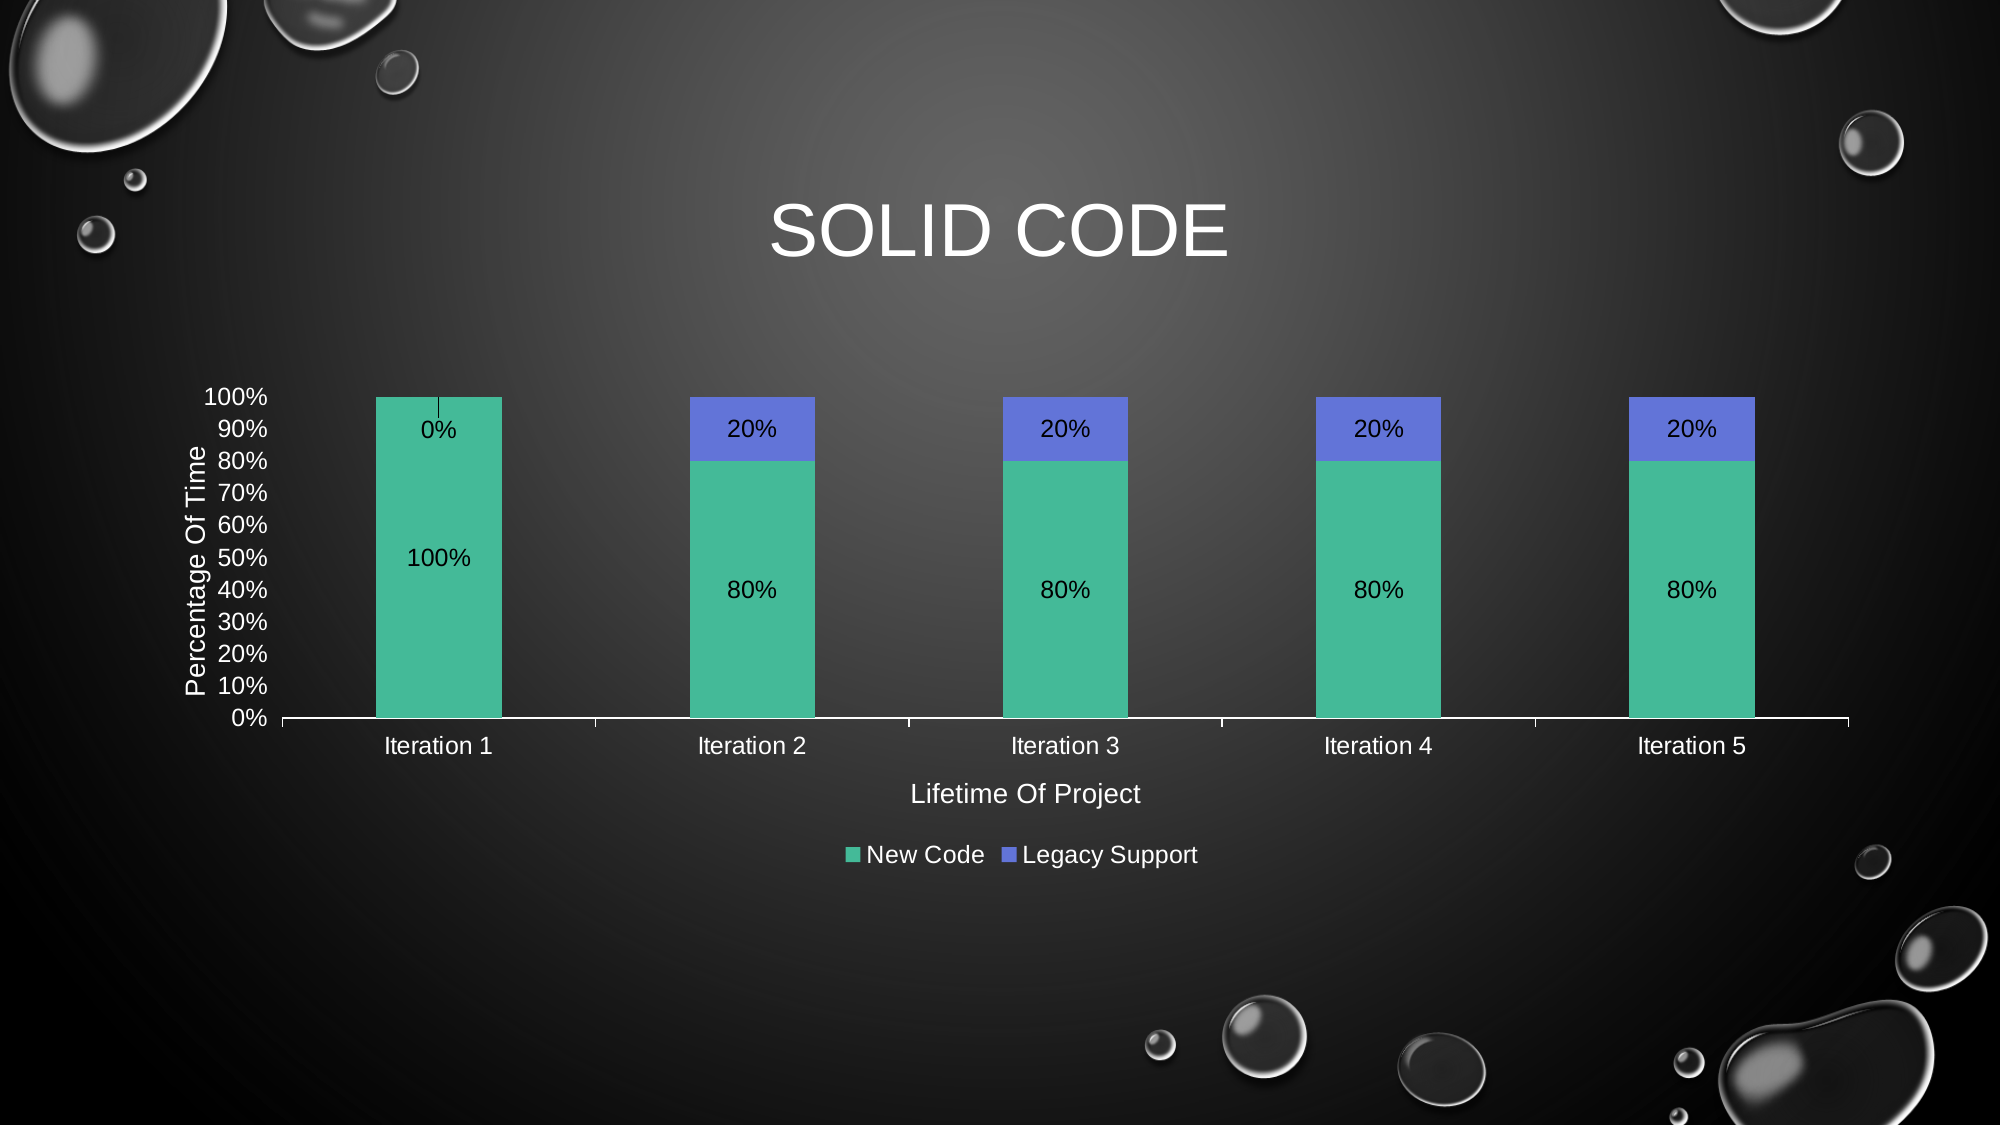

# SOLID Code

### Chart

| Category | New Code | Legacy Support |
|---|---|---|
| Iteration 1 | 1.0 | 0.0 |
| Iteration 2 | 0.8 | 0.2 |
| Iteration 3 | 0.8 | 0.2 |
| Iteration 4 | 0.8 | 0.2 |
| Iteration 5 | 0.8 | 0.2 |